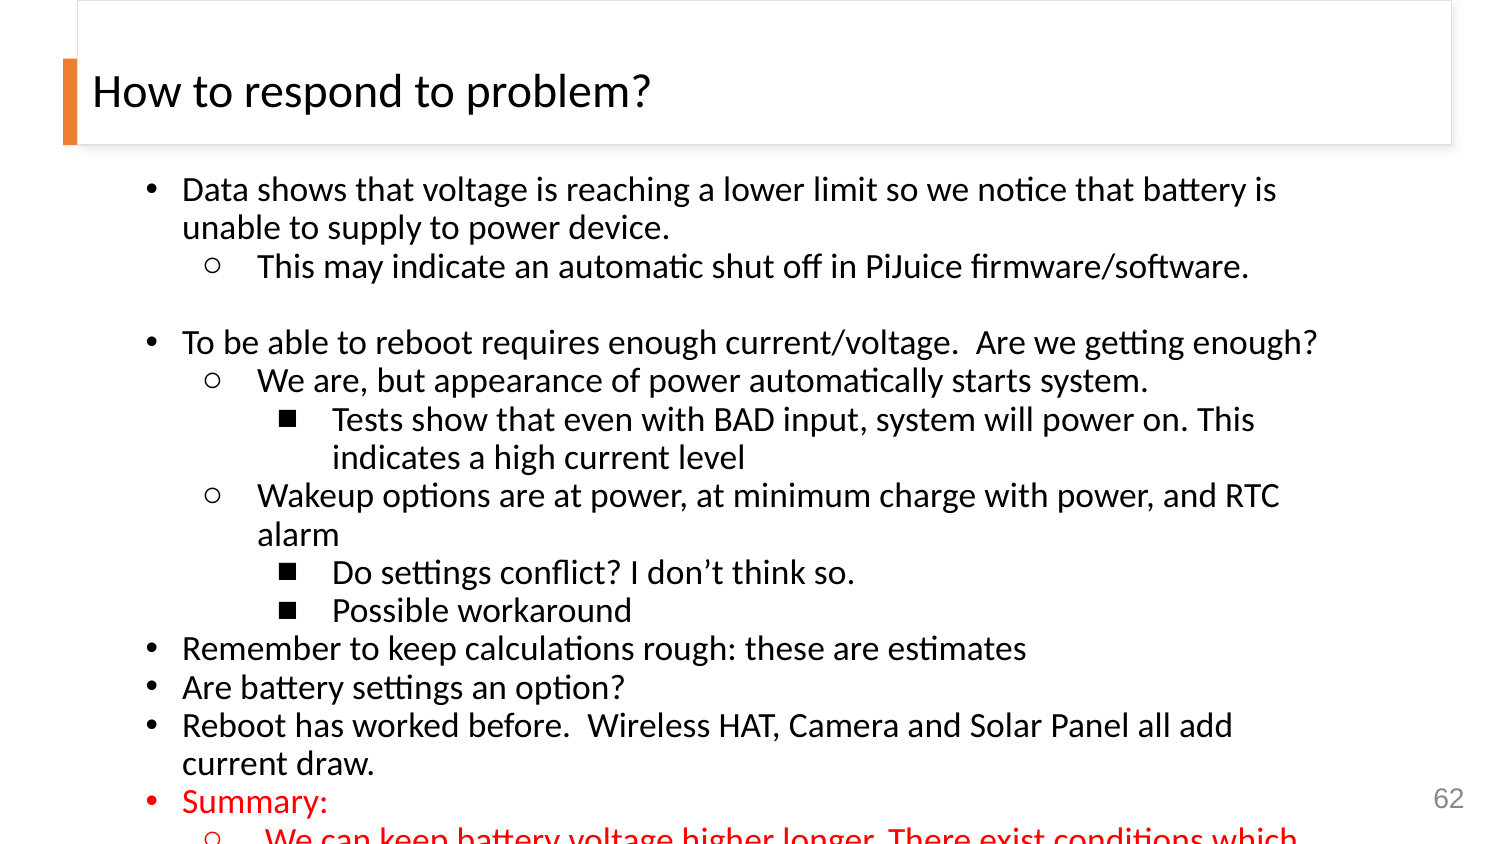

# How to respond to problem?

Data shows that voltage is reaching a lower limit so we notice that battery is unable to supply to power device.
This may indicate an automatic shut off in PiJuice firmware/software.
To be able to reboot requires enough current/voltage.  Are we getting enough?
We are, but appearance of power automatically starts system.
Tests show that even with BAD input, system will power on. This indicates a high current level
Wakeup options are at power, at minimum charge with power, and RTC alarm
Do settings conflict? I don’t think so.
Possible workaround
Remember to keep calculations rough: these are estimates
Are battery settings an option?
Reboot has worked before.  Wireless HAT, Camera and Solar Panel all add current draw.
Summary:
 We can keep battery voltage higher longer. There exist conditions which allow device to stay alive.  11PM pictures

62